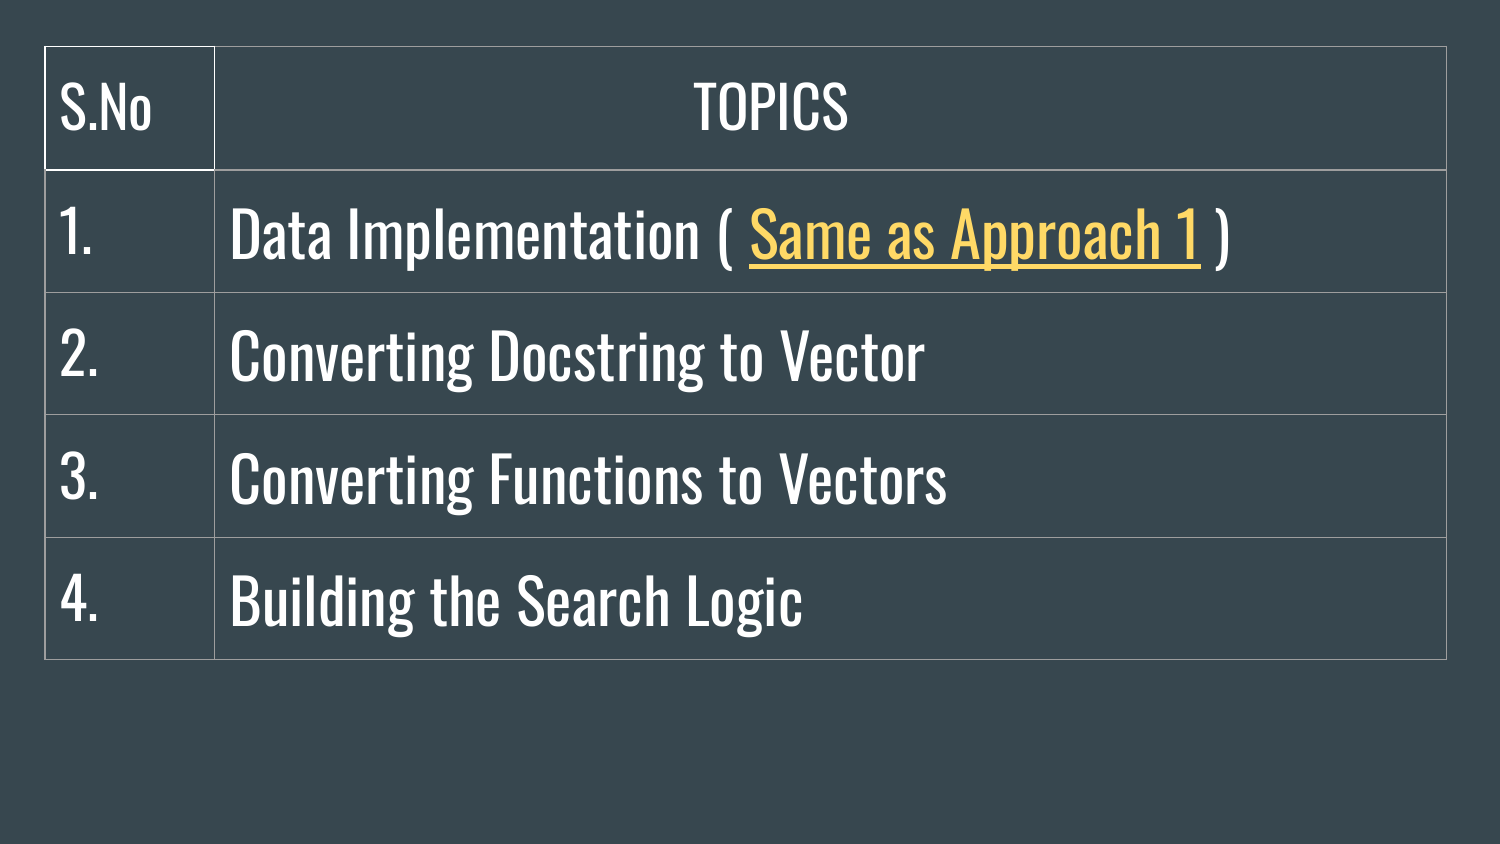

| S.No | TOPICS |
| --- | --- |
| 1. | Data Implementation ( Same as Approach 1 ) |
| 2. | Converting Docstring to Vector |
| 3. | Converting Functions to Vectors |
| 4. | Building the Search Logic |